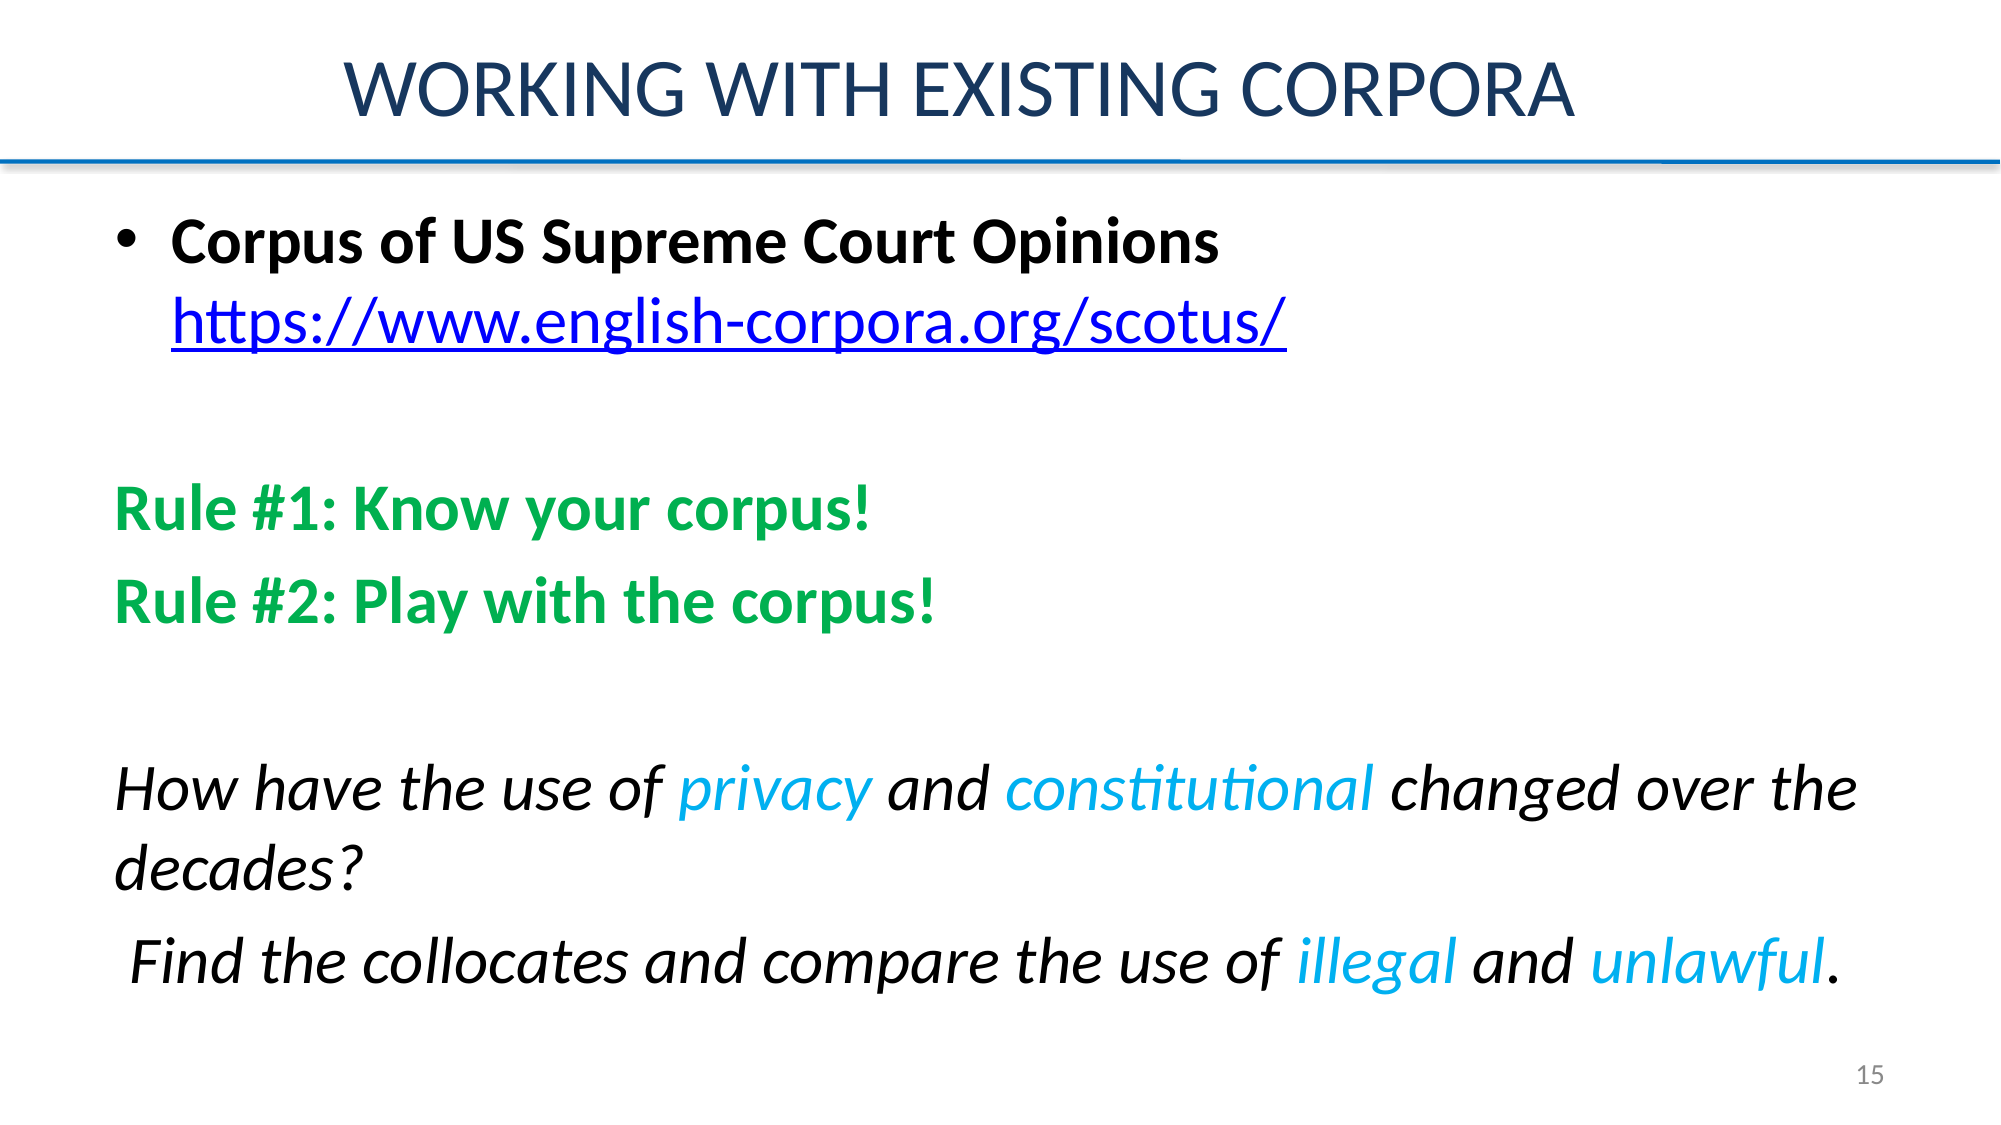

# Working with existing corpora
Corpus of US Supreme Court Opinions https://www.english-corpora.org/scotus/

Rule #1: Know your corpus!
Rule #2: Play with the corpus!

How have the use of privacy and constitutional changed over the decades?
 Find the collocates and compare the use of illegal and unlawful.
15